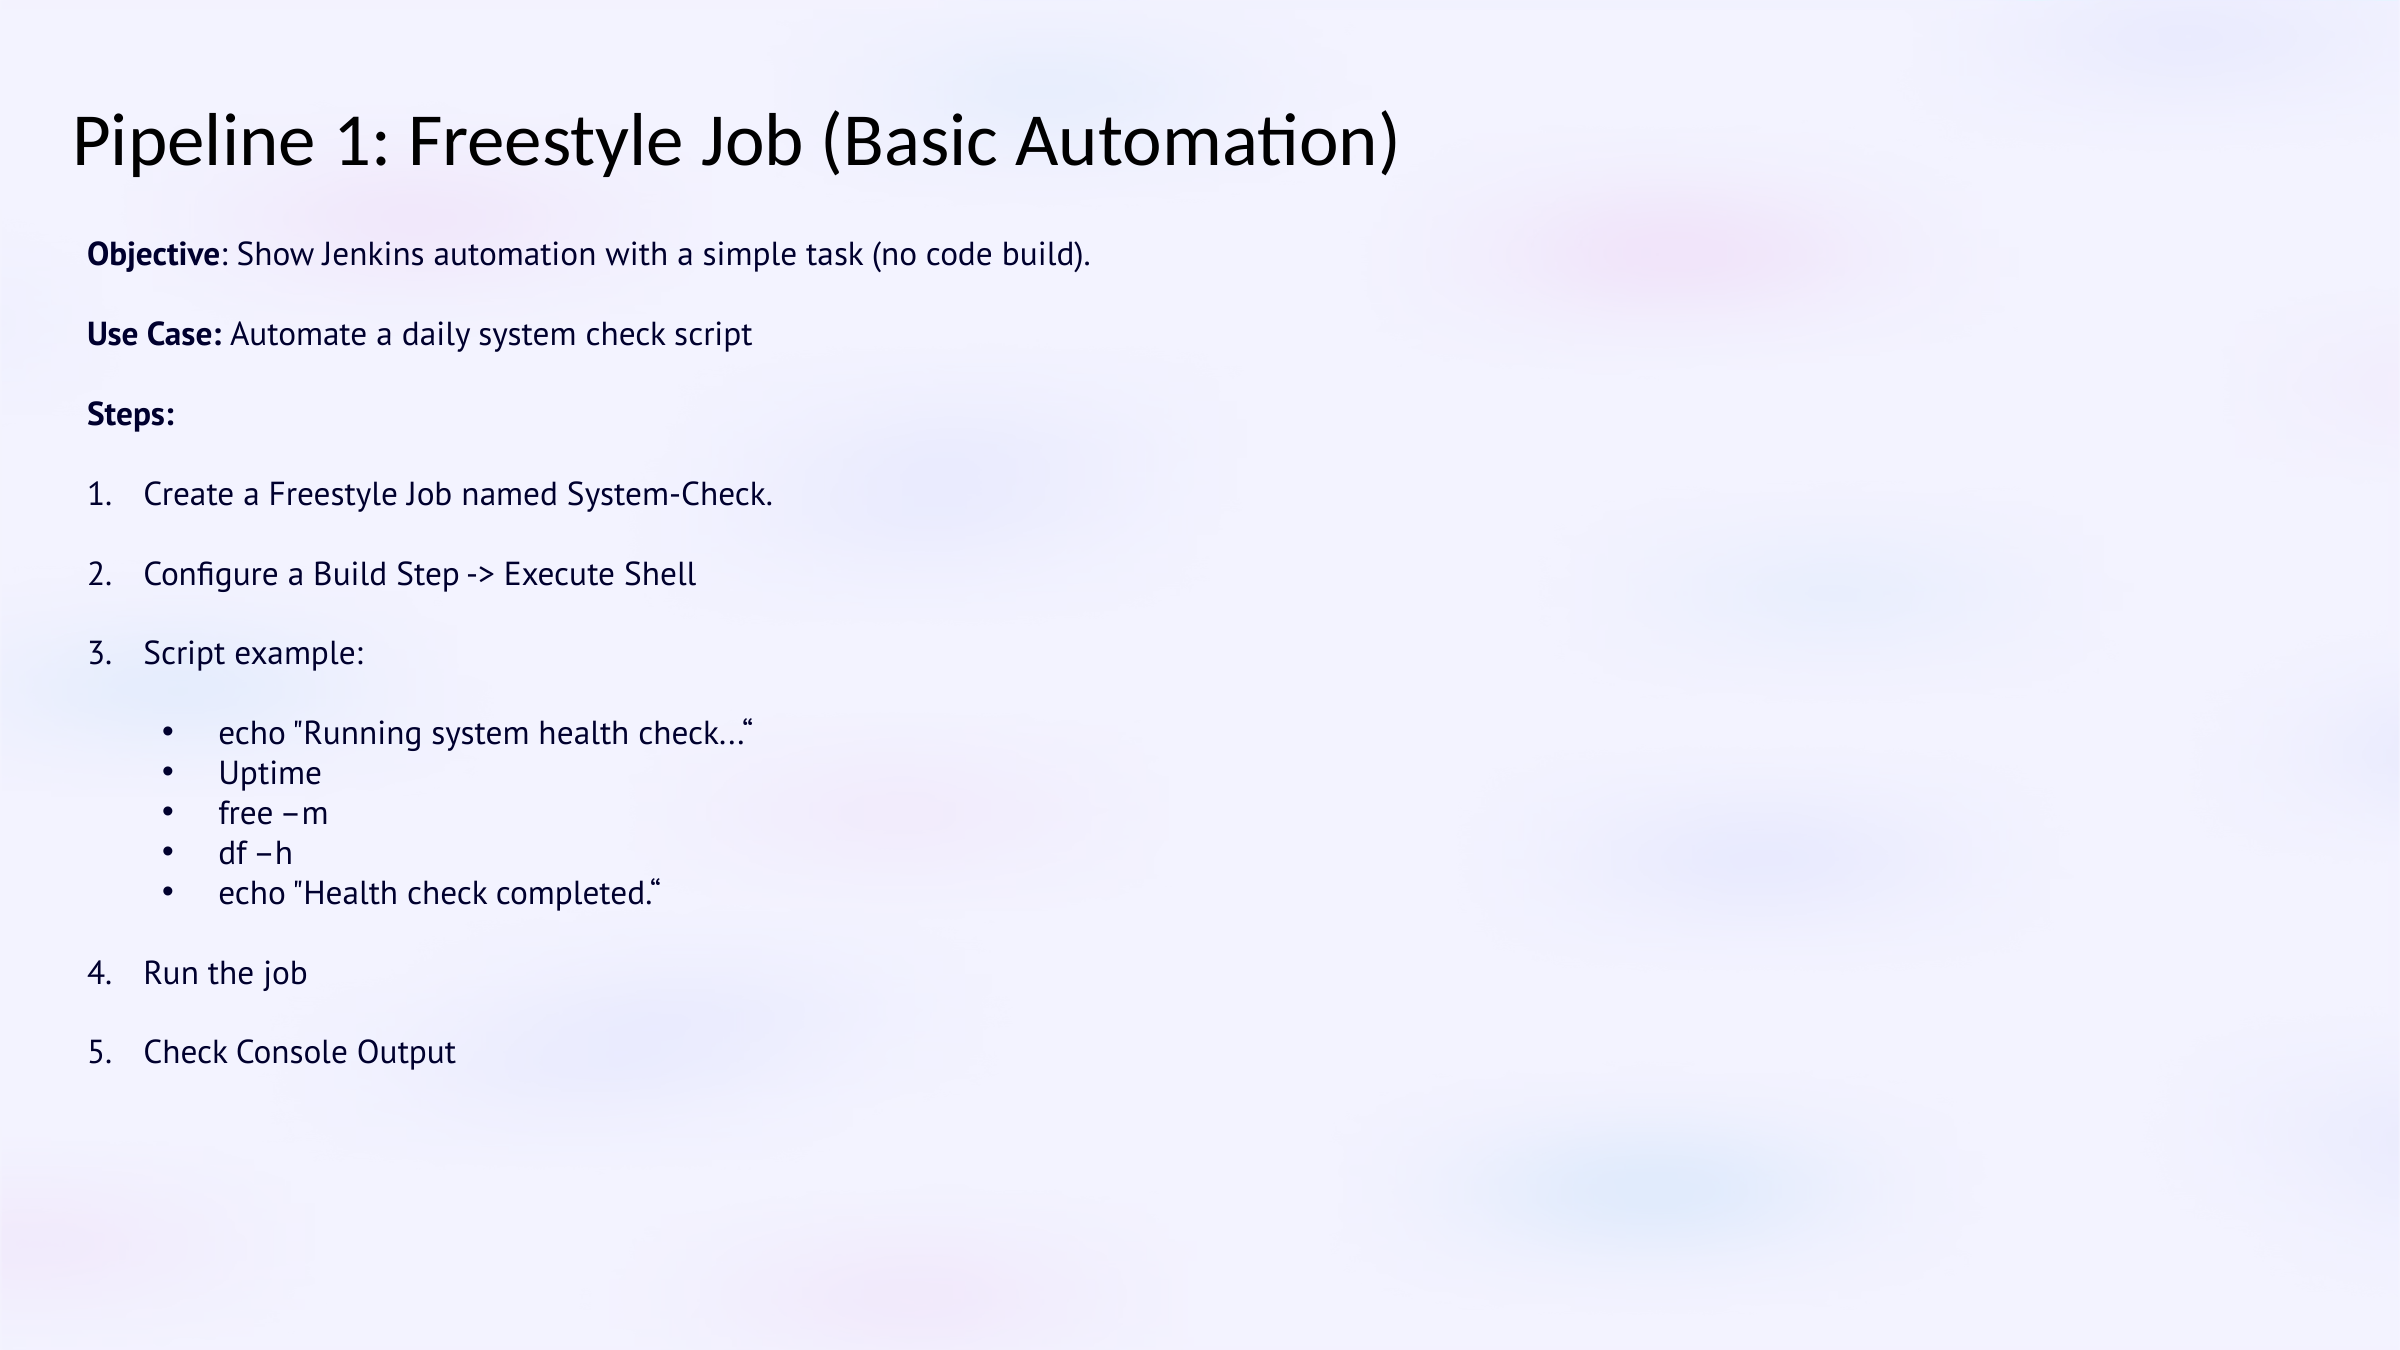

Pipeline 1: Freestyle Job (Basic Automation)
Objective: Show Jenkins automation with a simple task (no code build).

Use Case: Automate a daily system check script

Steps:

Create a Freestyle Job named System-Check.

Configure a Build Step -> Execute Shell

Script example:

echo "Running system health check...“
Uptime
free –m
df –h
echo "Health check completed.“

Run the job

Check Console Output